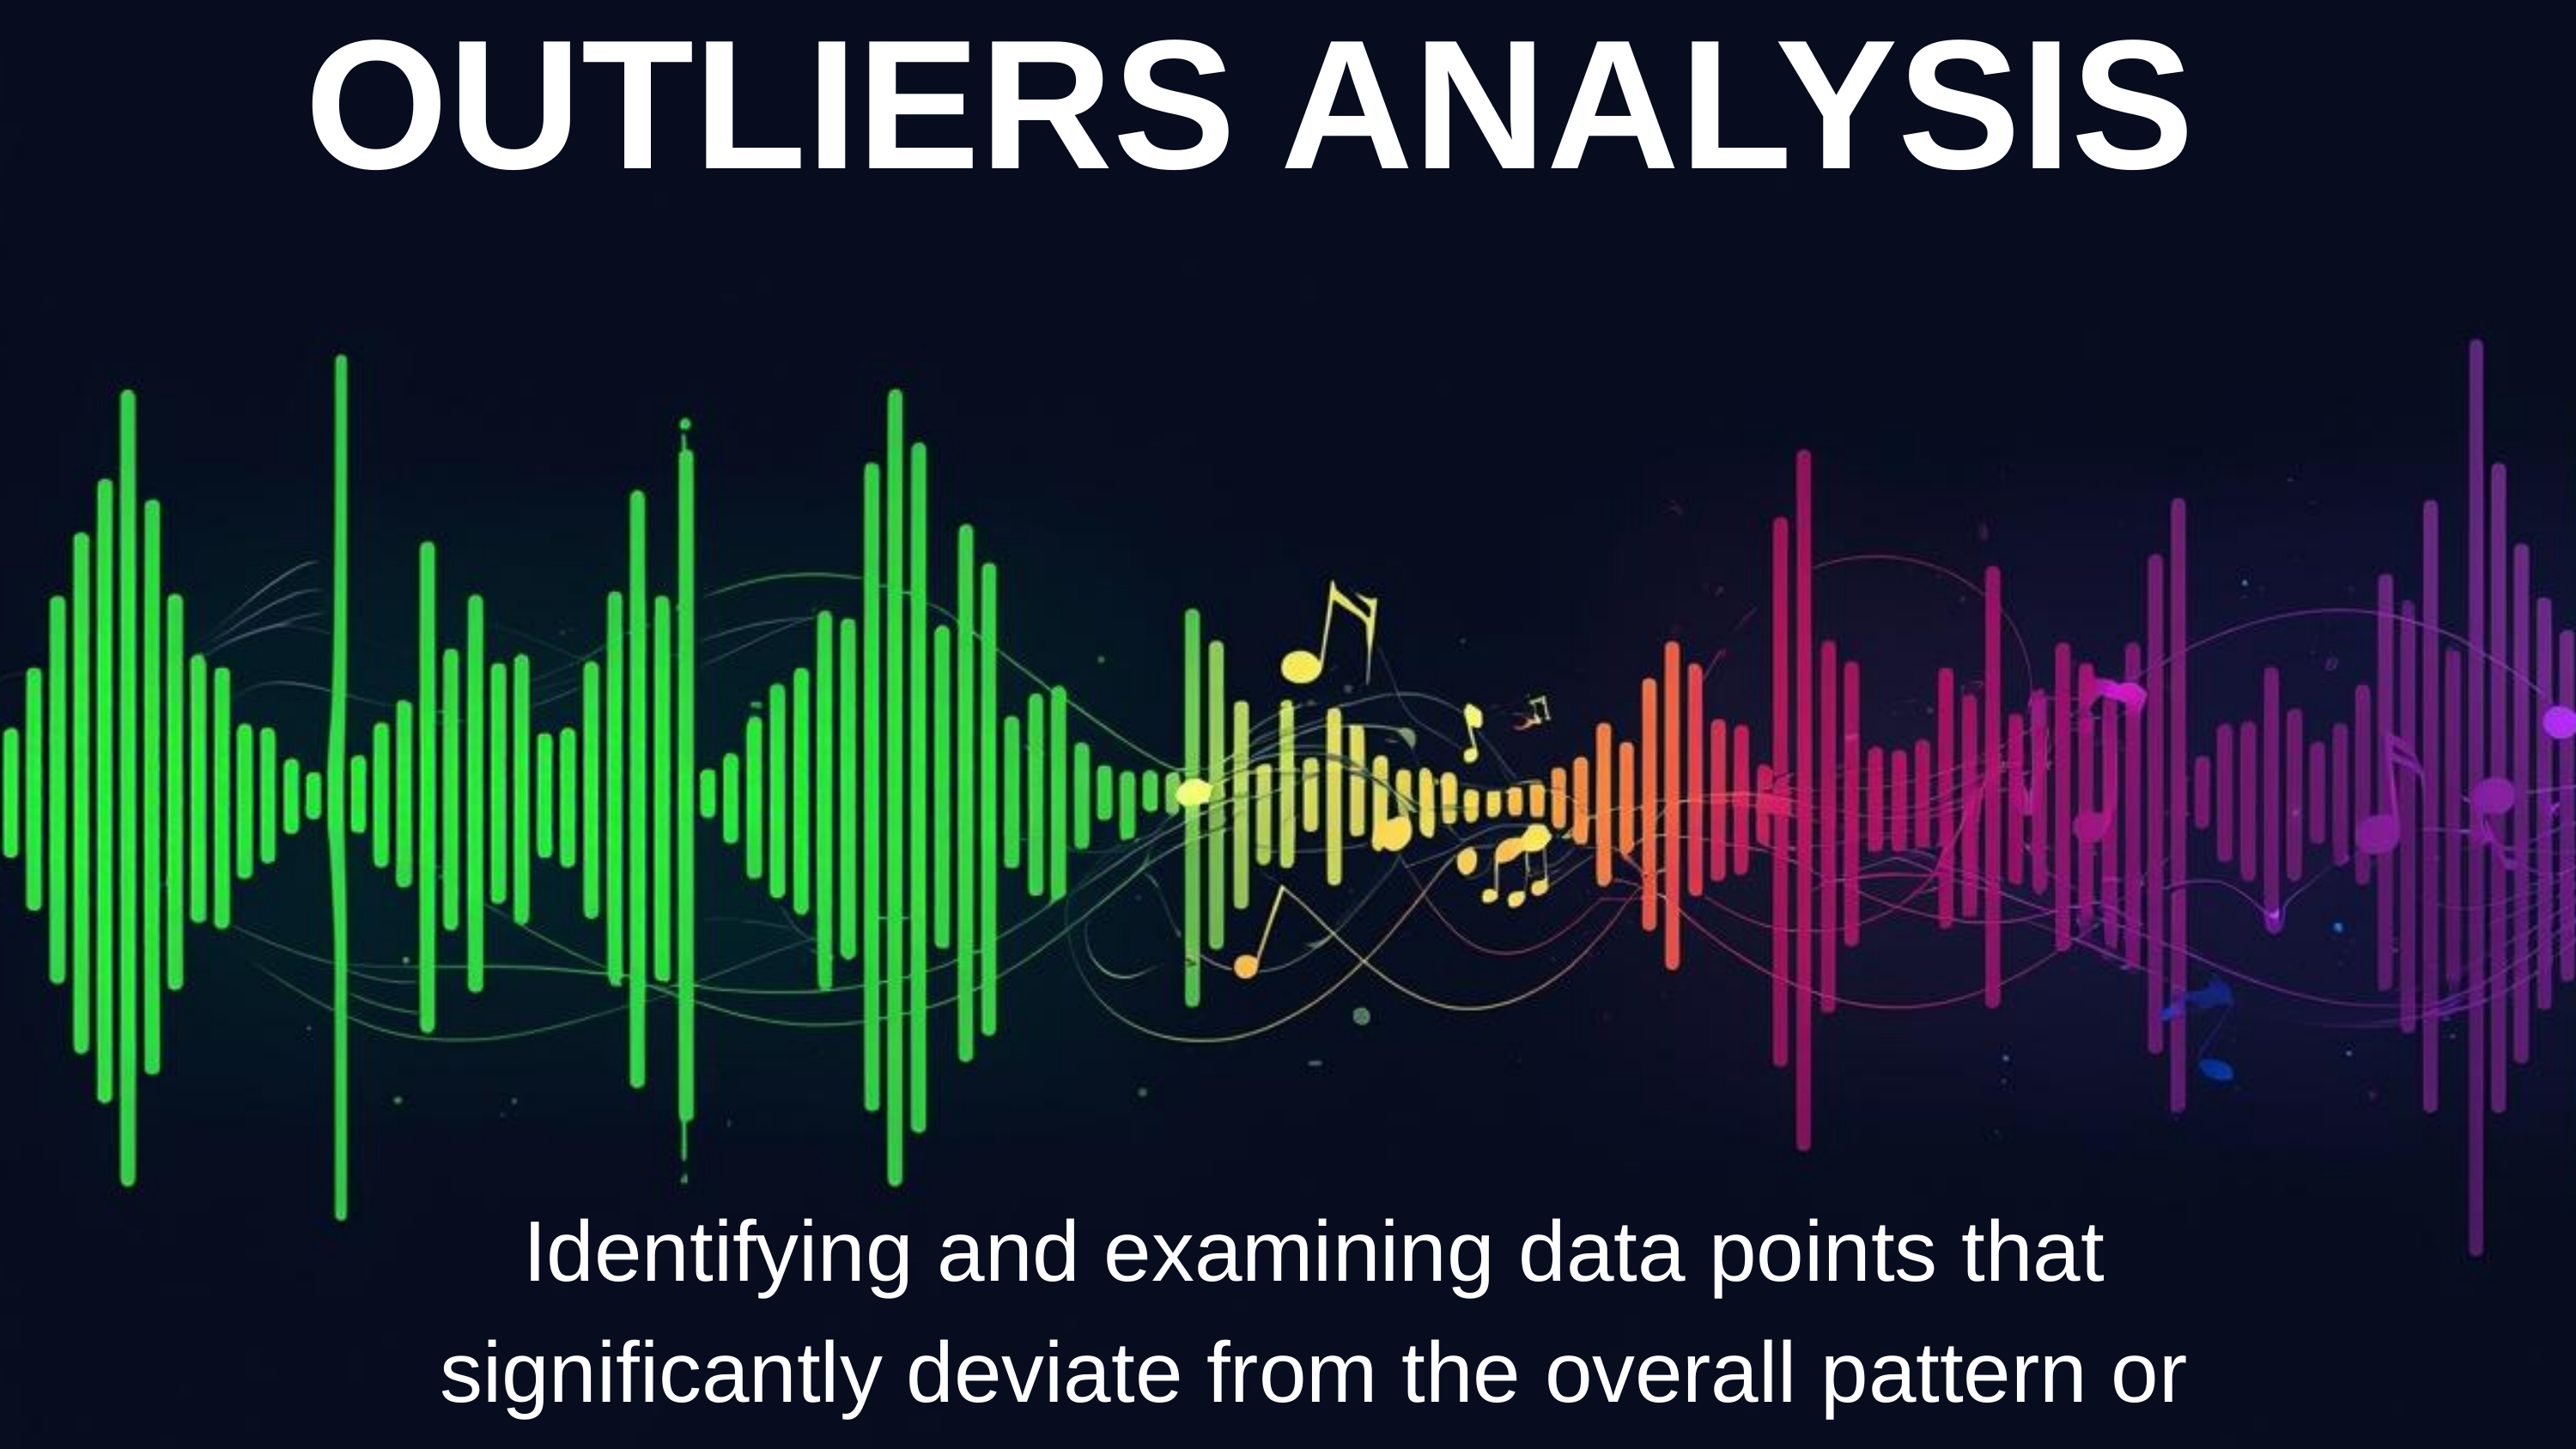

OUTLIERS ANALYSIS
Identifying and examining data points that significantly deviate from the overall pattern or distribution.